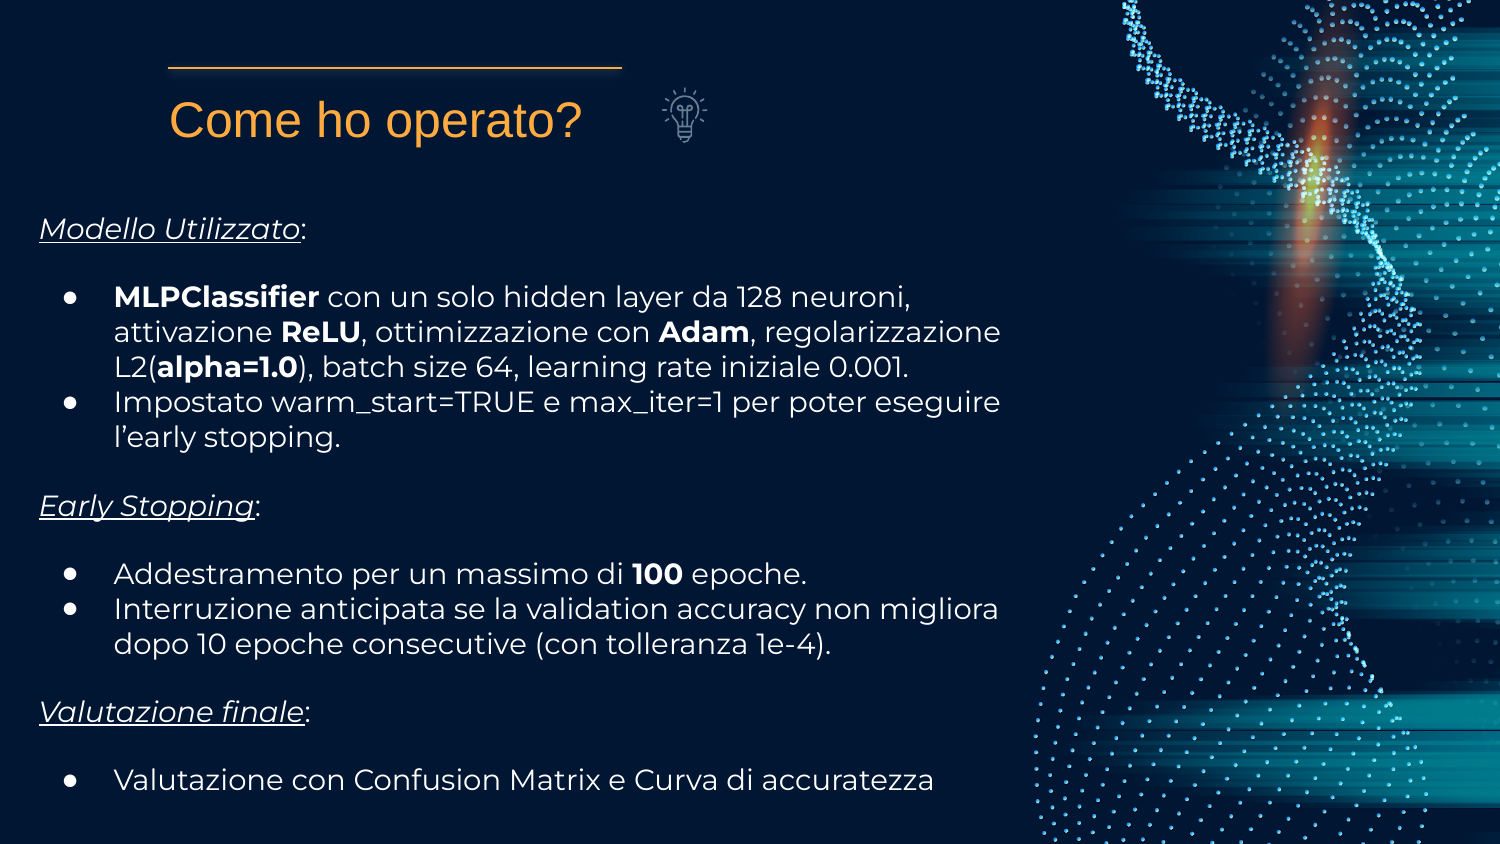

# Come ho operato?

Modello Utilizzato:
MLPClassifier con un solo hidden layer da 128 neuroni, attivazione ReLU, ottimizzazione con Adam, regolarizzazione L2(alpha=1.0), batch size 64, learning rate iniziale 0.001.
Impostato warm_start=TRUE e max_iter=1 per poter eseguire l’early stopping.
Early Stopping:
Addestramento per un massimo di 100 epoche.
Interruzione anticipata se la validation accuracy non migliora dopo 10 epoche consecutive (con tolleranza 1e-4).
Valutazione finale:
Valutazione con Confusion Matrix e Curva di accuratezza